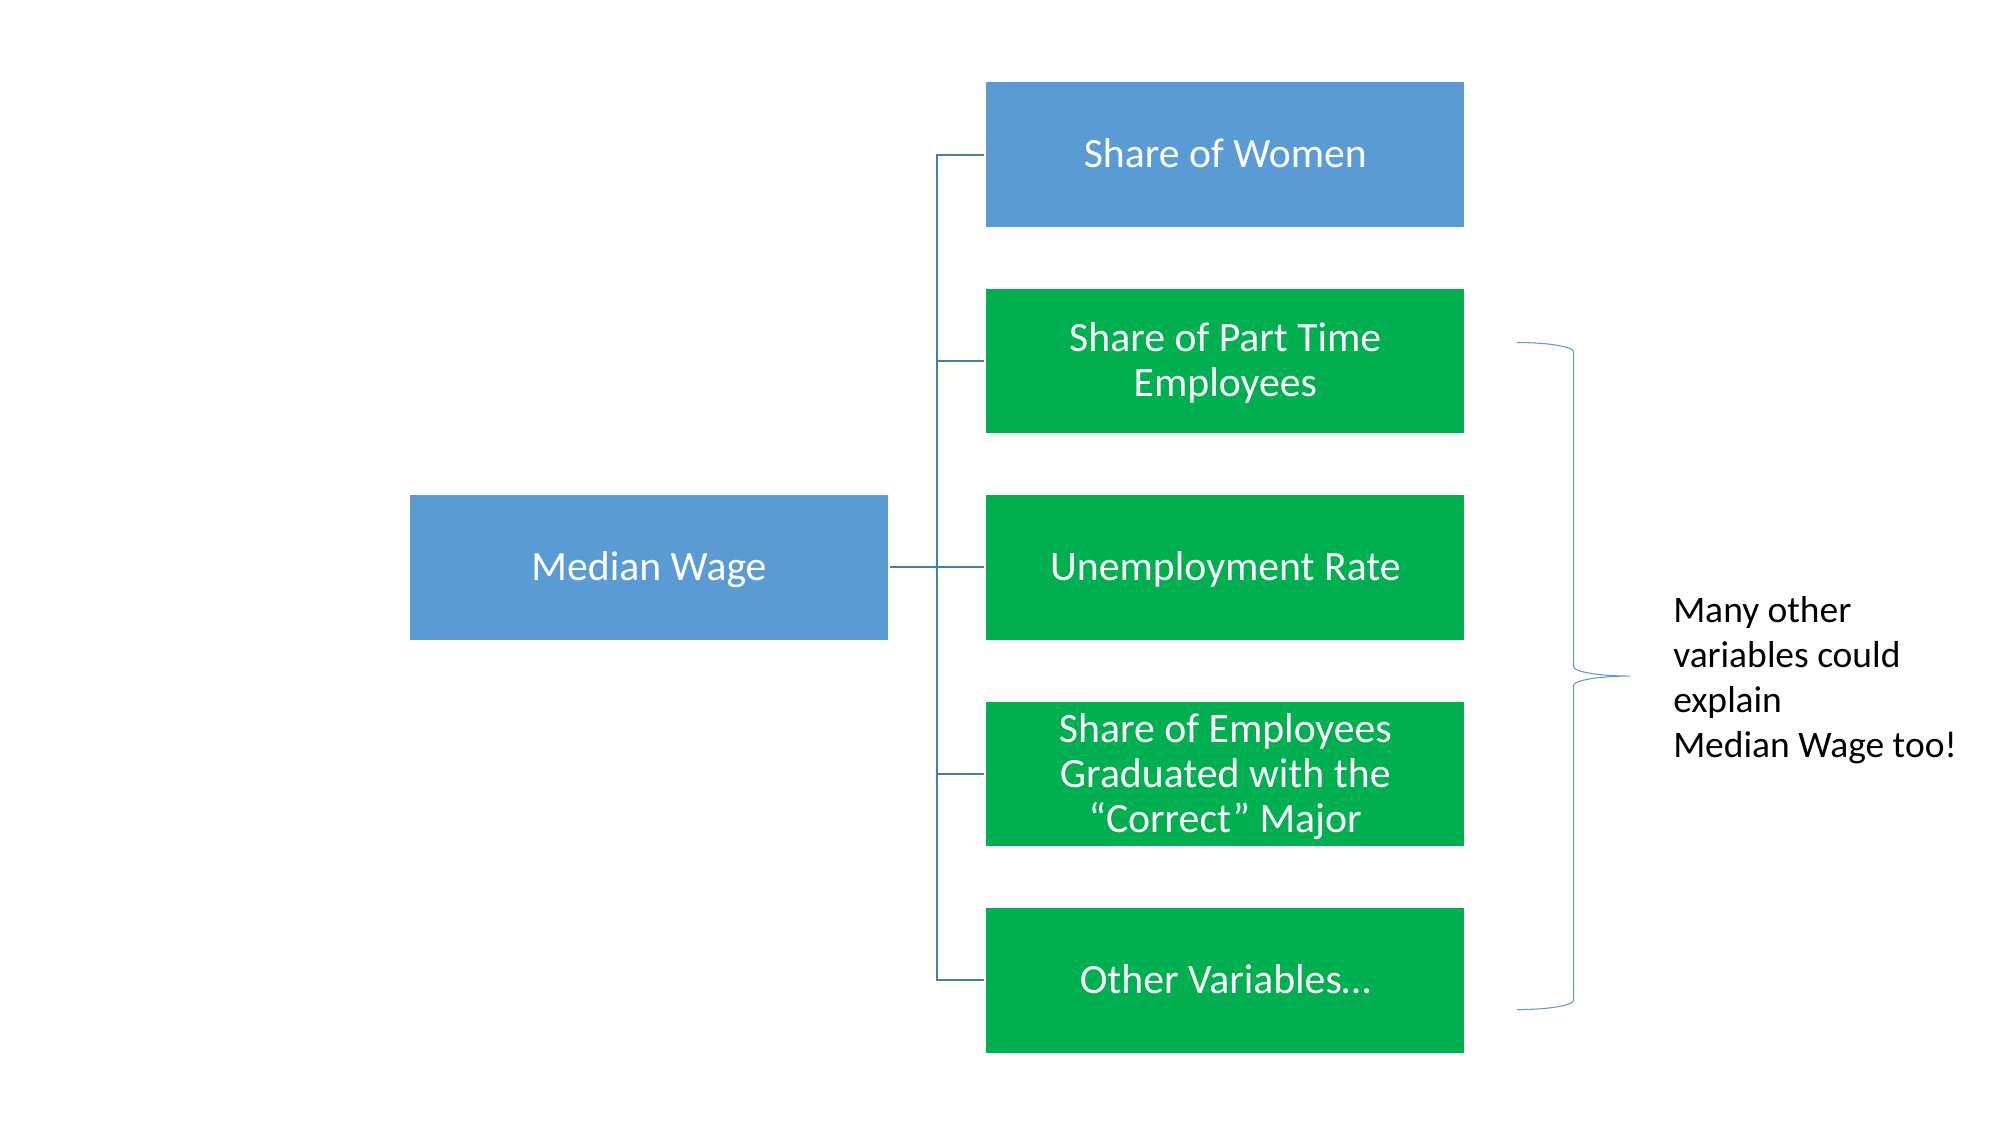

Median Wage
Share of Women
Share of Part Time Employees
Unemployment Rate
Share of Employees Graduated with the “Correct” Major
Other Variables…

Many other
variables could
explain
Median Wage too!